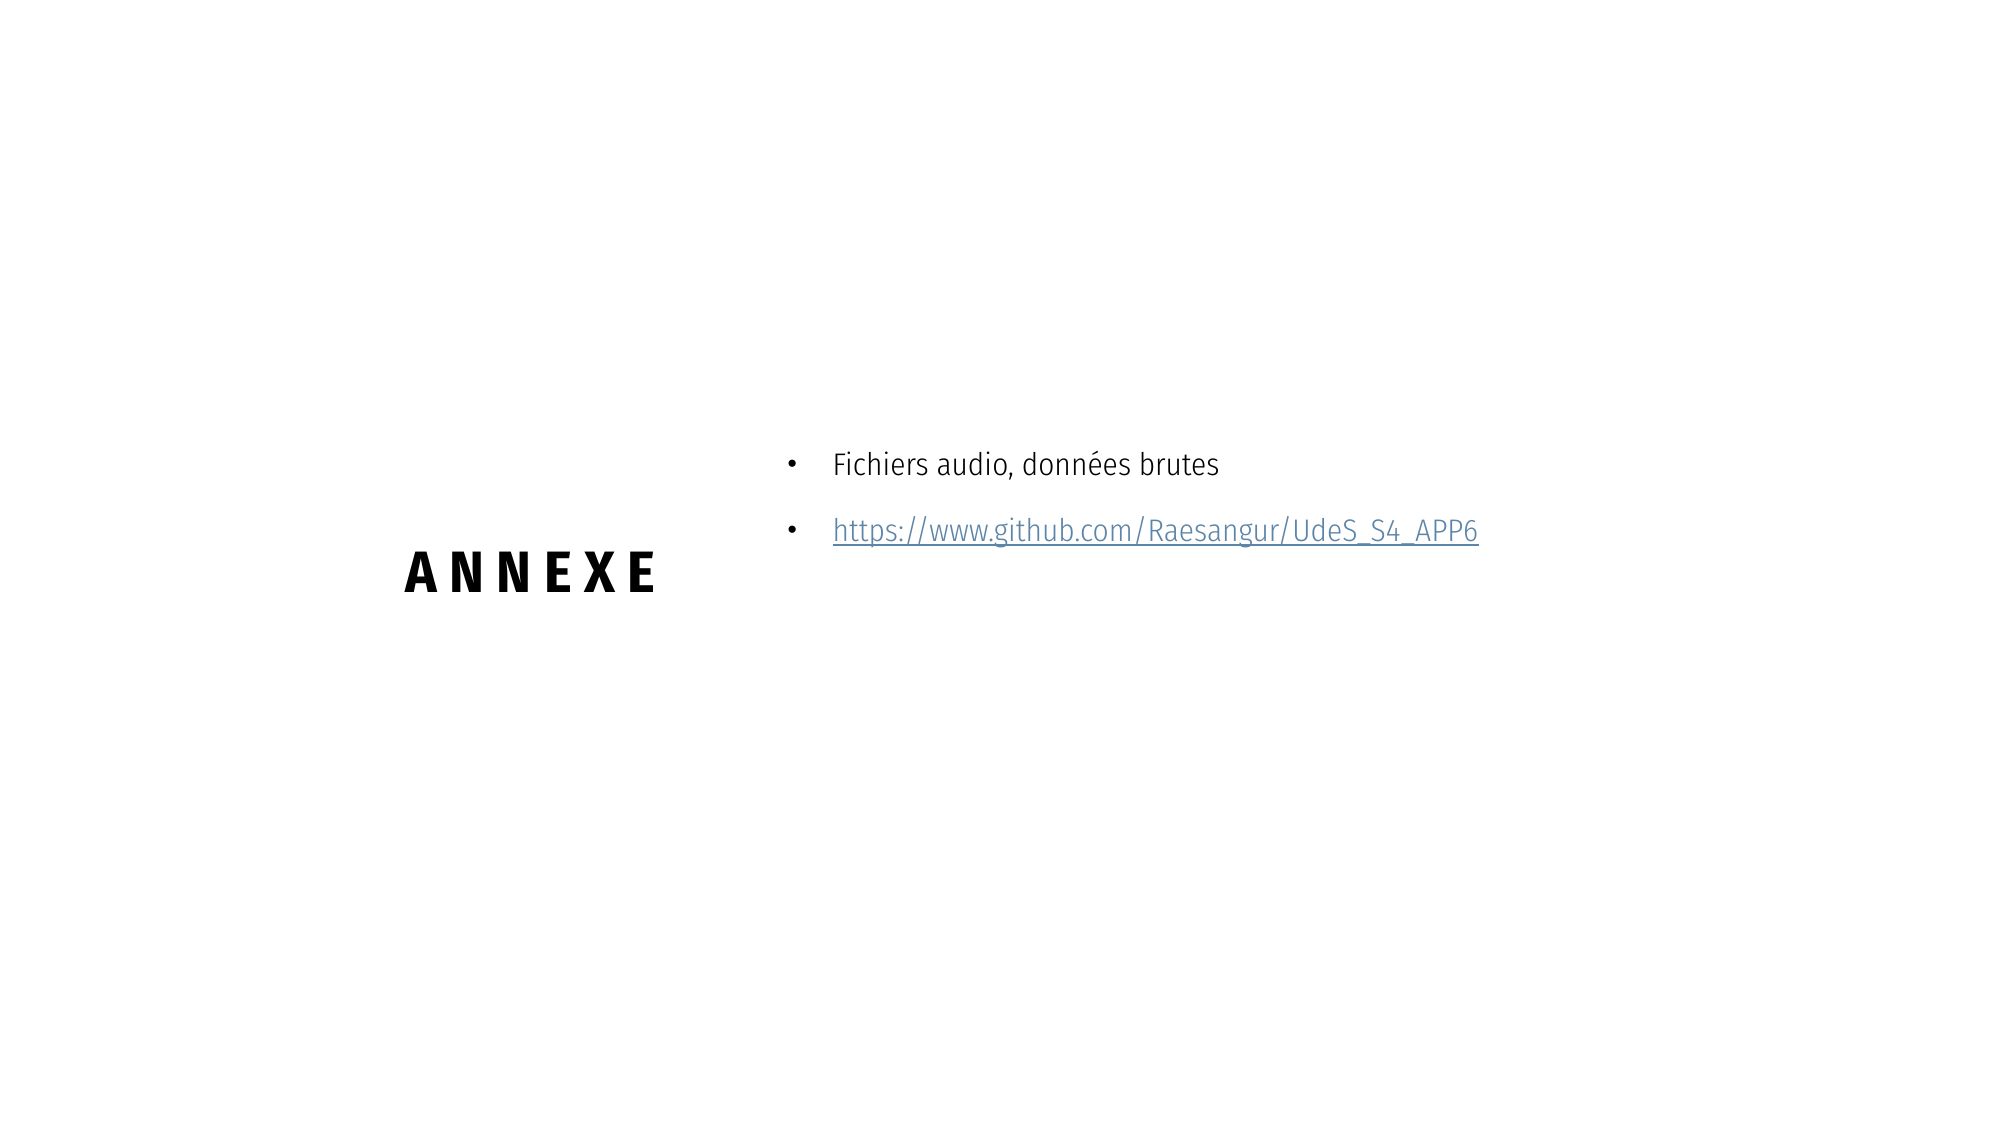

Fichiers audio, données brutes
https://www.github.com/Raesangur/UdeS_S4_APP6
# Annexe